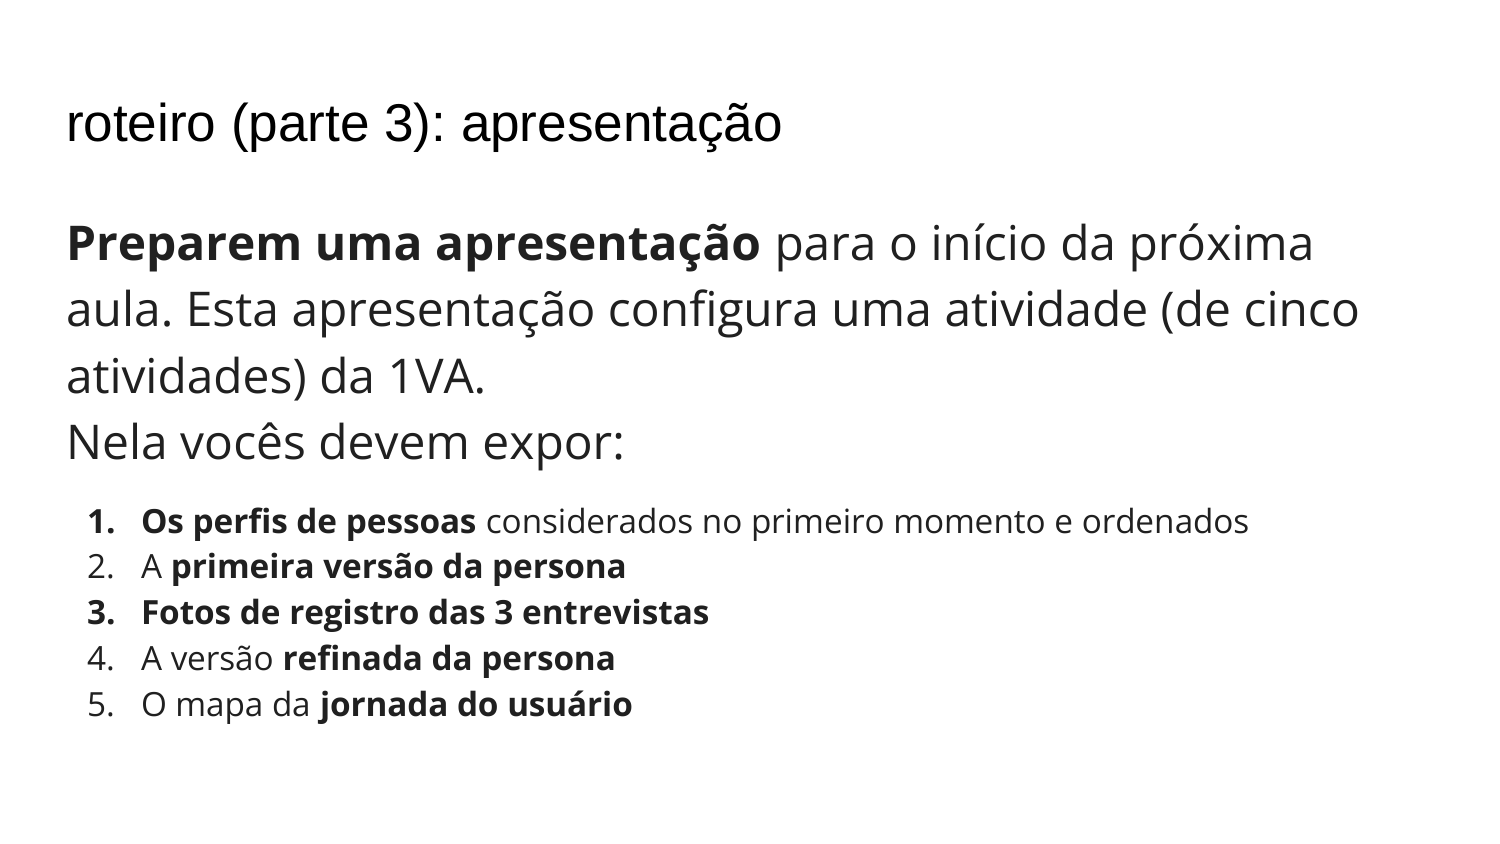

# roteiro (parte 3): apresentação
Preparem uma apresentação para o início da próxima aula. Esta apresentação configura uma atividade (de cinco atividades) da 1VA.
Nela vocês devem expor:
Os perfis de pessoas considerados no primeiro momento e ordenados
A primeira versão da persona
Fotos de registro das 3 entrevistas
A versão refinada da persona
O mapa da jornada do usuário